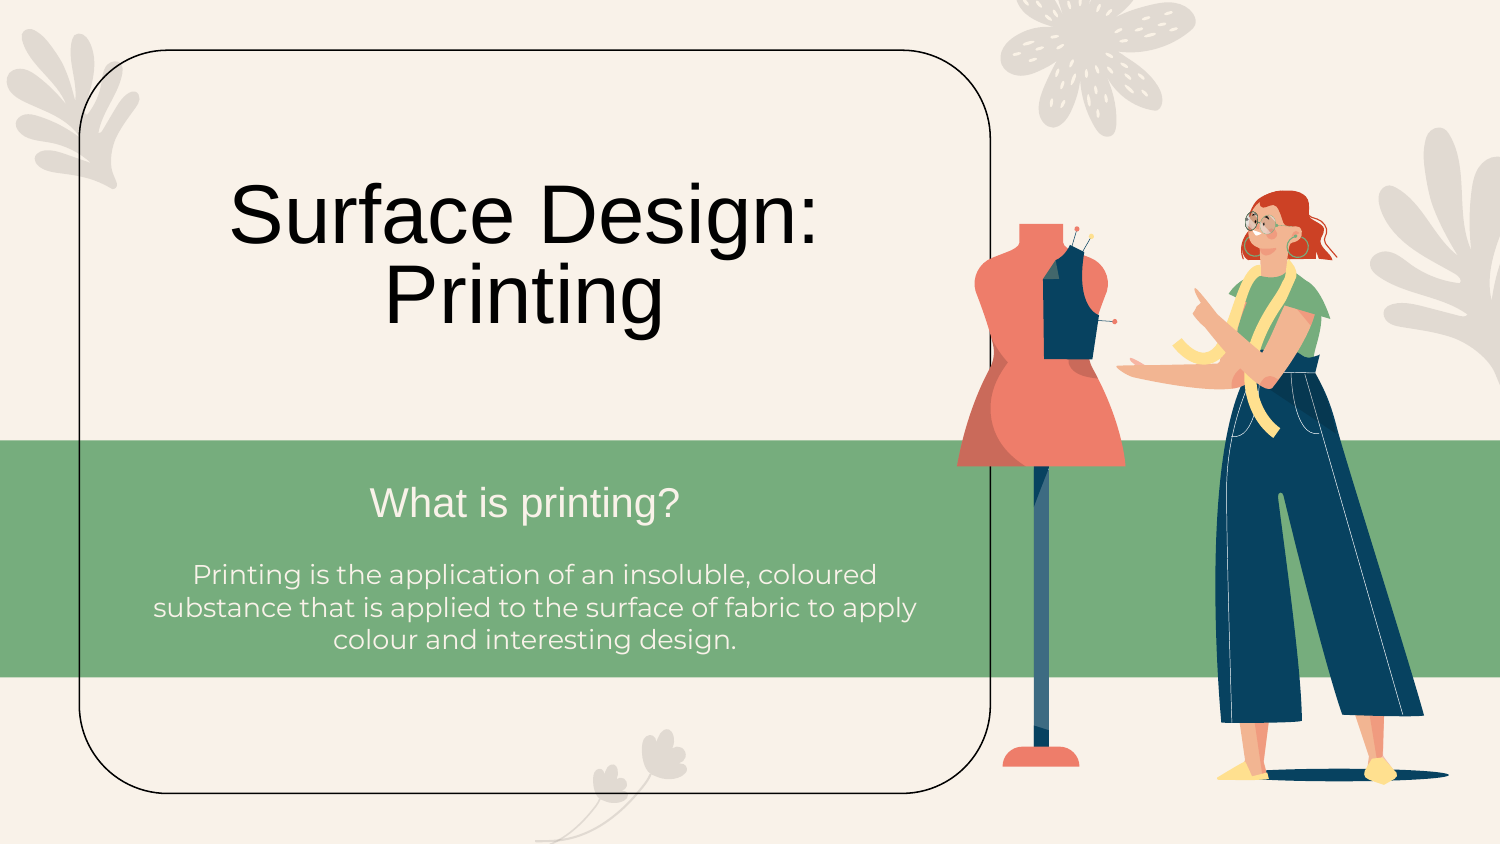

# Surface Design: Printing

What is printing?
Printing is the application of an insoluble, coloured substance that is applied to the surface of fabric to apply colour and interesting design.